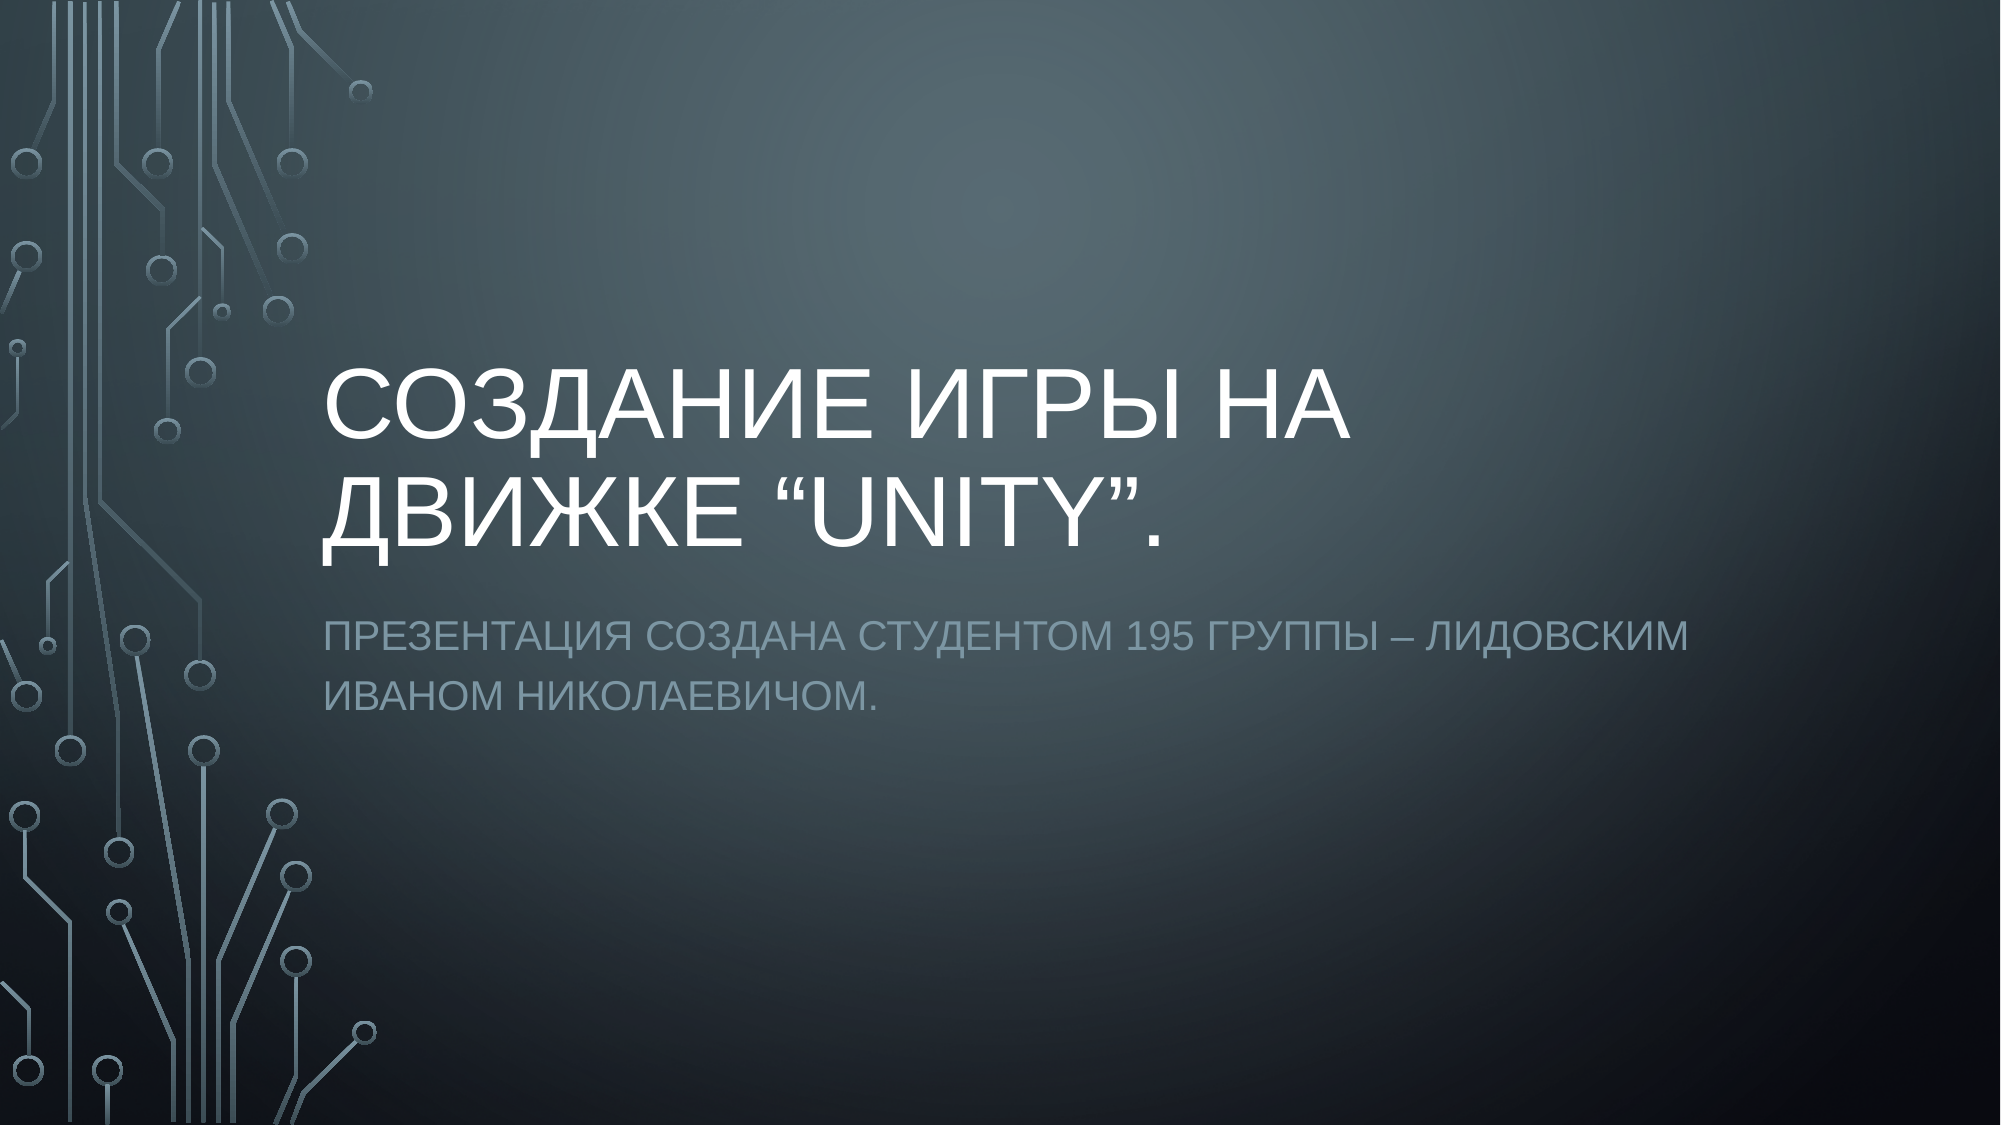

# Создание игры на движке “UNITY”.
Презентация создана студентом 195 группы – лидовским иваном николаевичом.